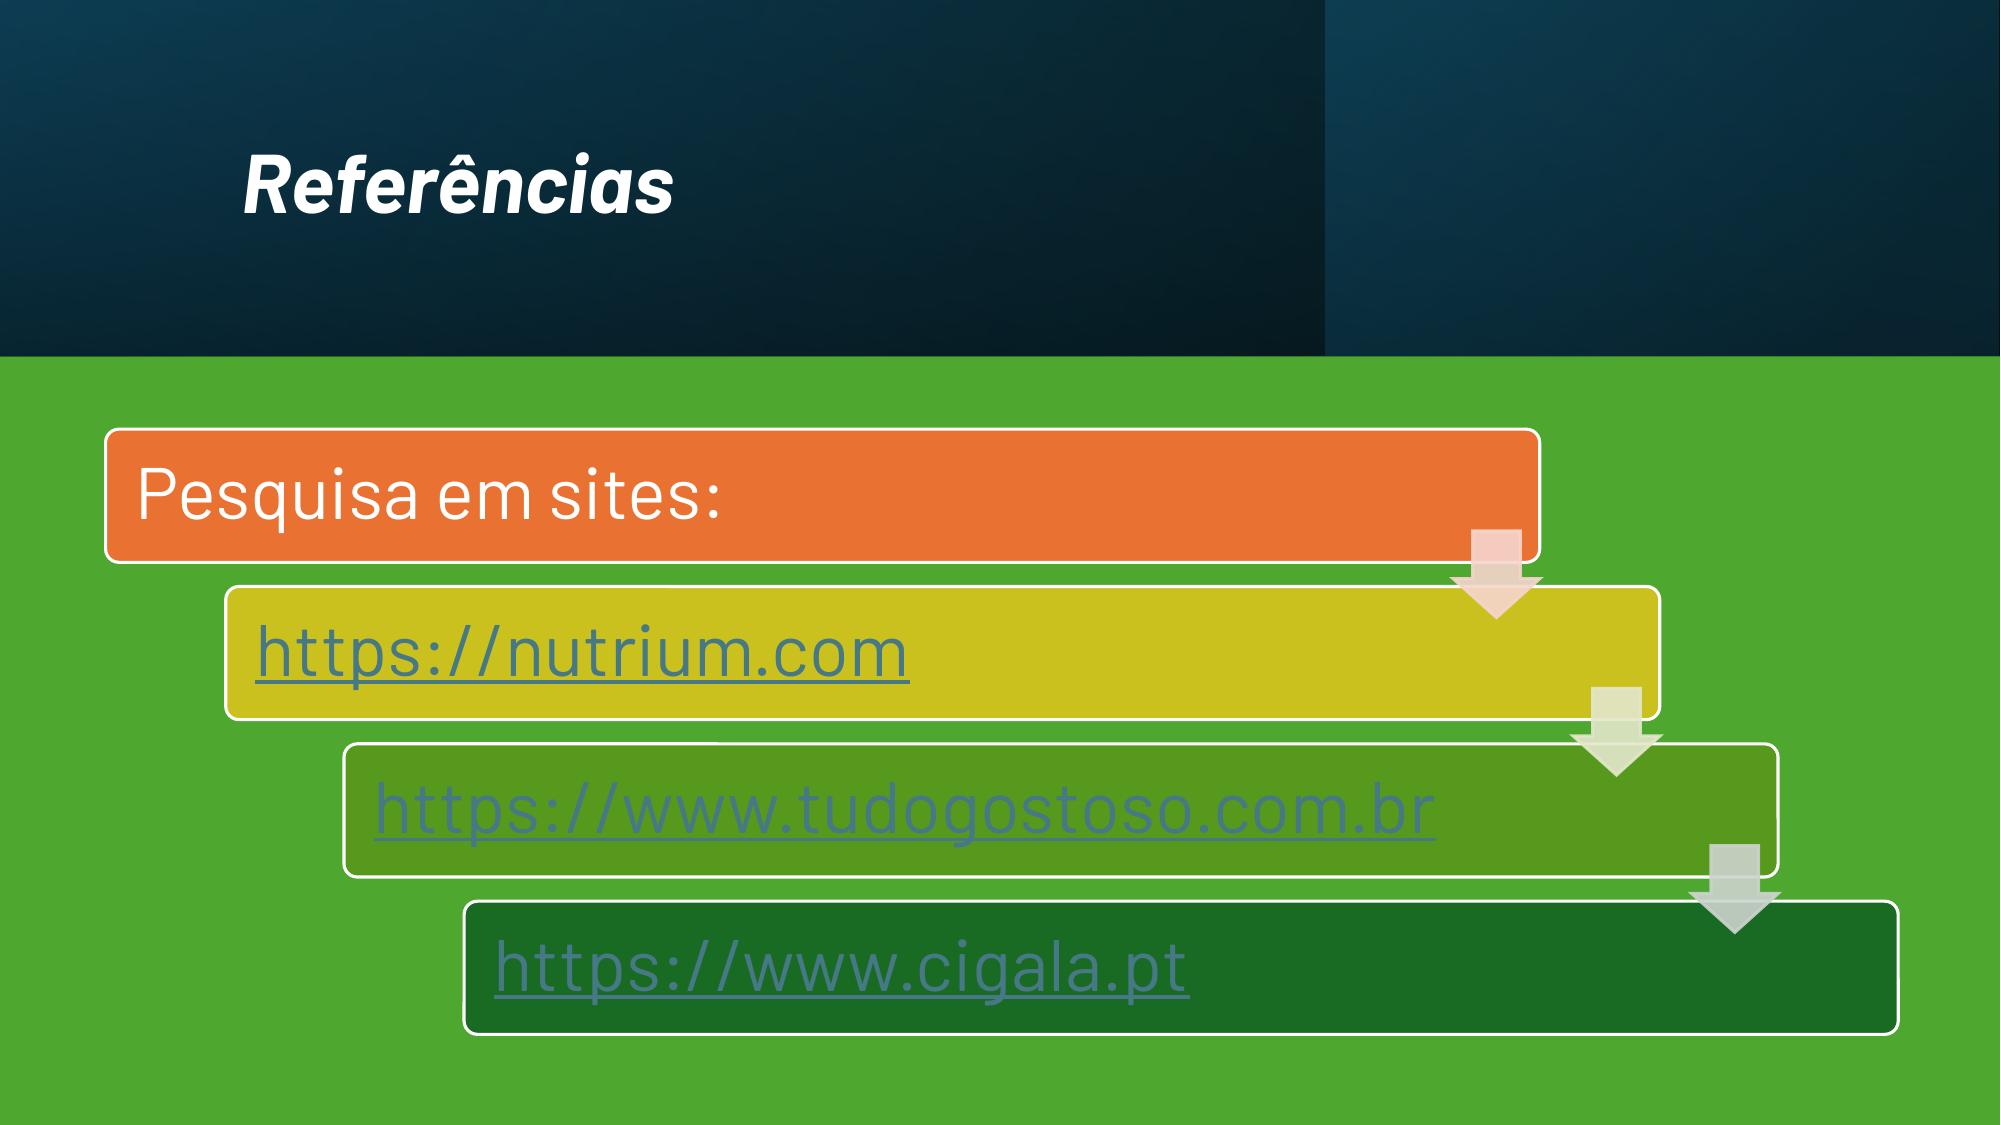

Referências
Pesquisa em sites:
https://nutrium.com
https://www.tudogostoso.com.br
https://www.cigala.pt